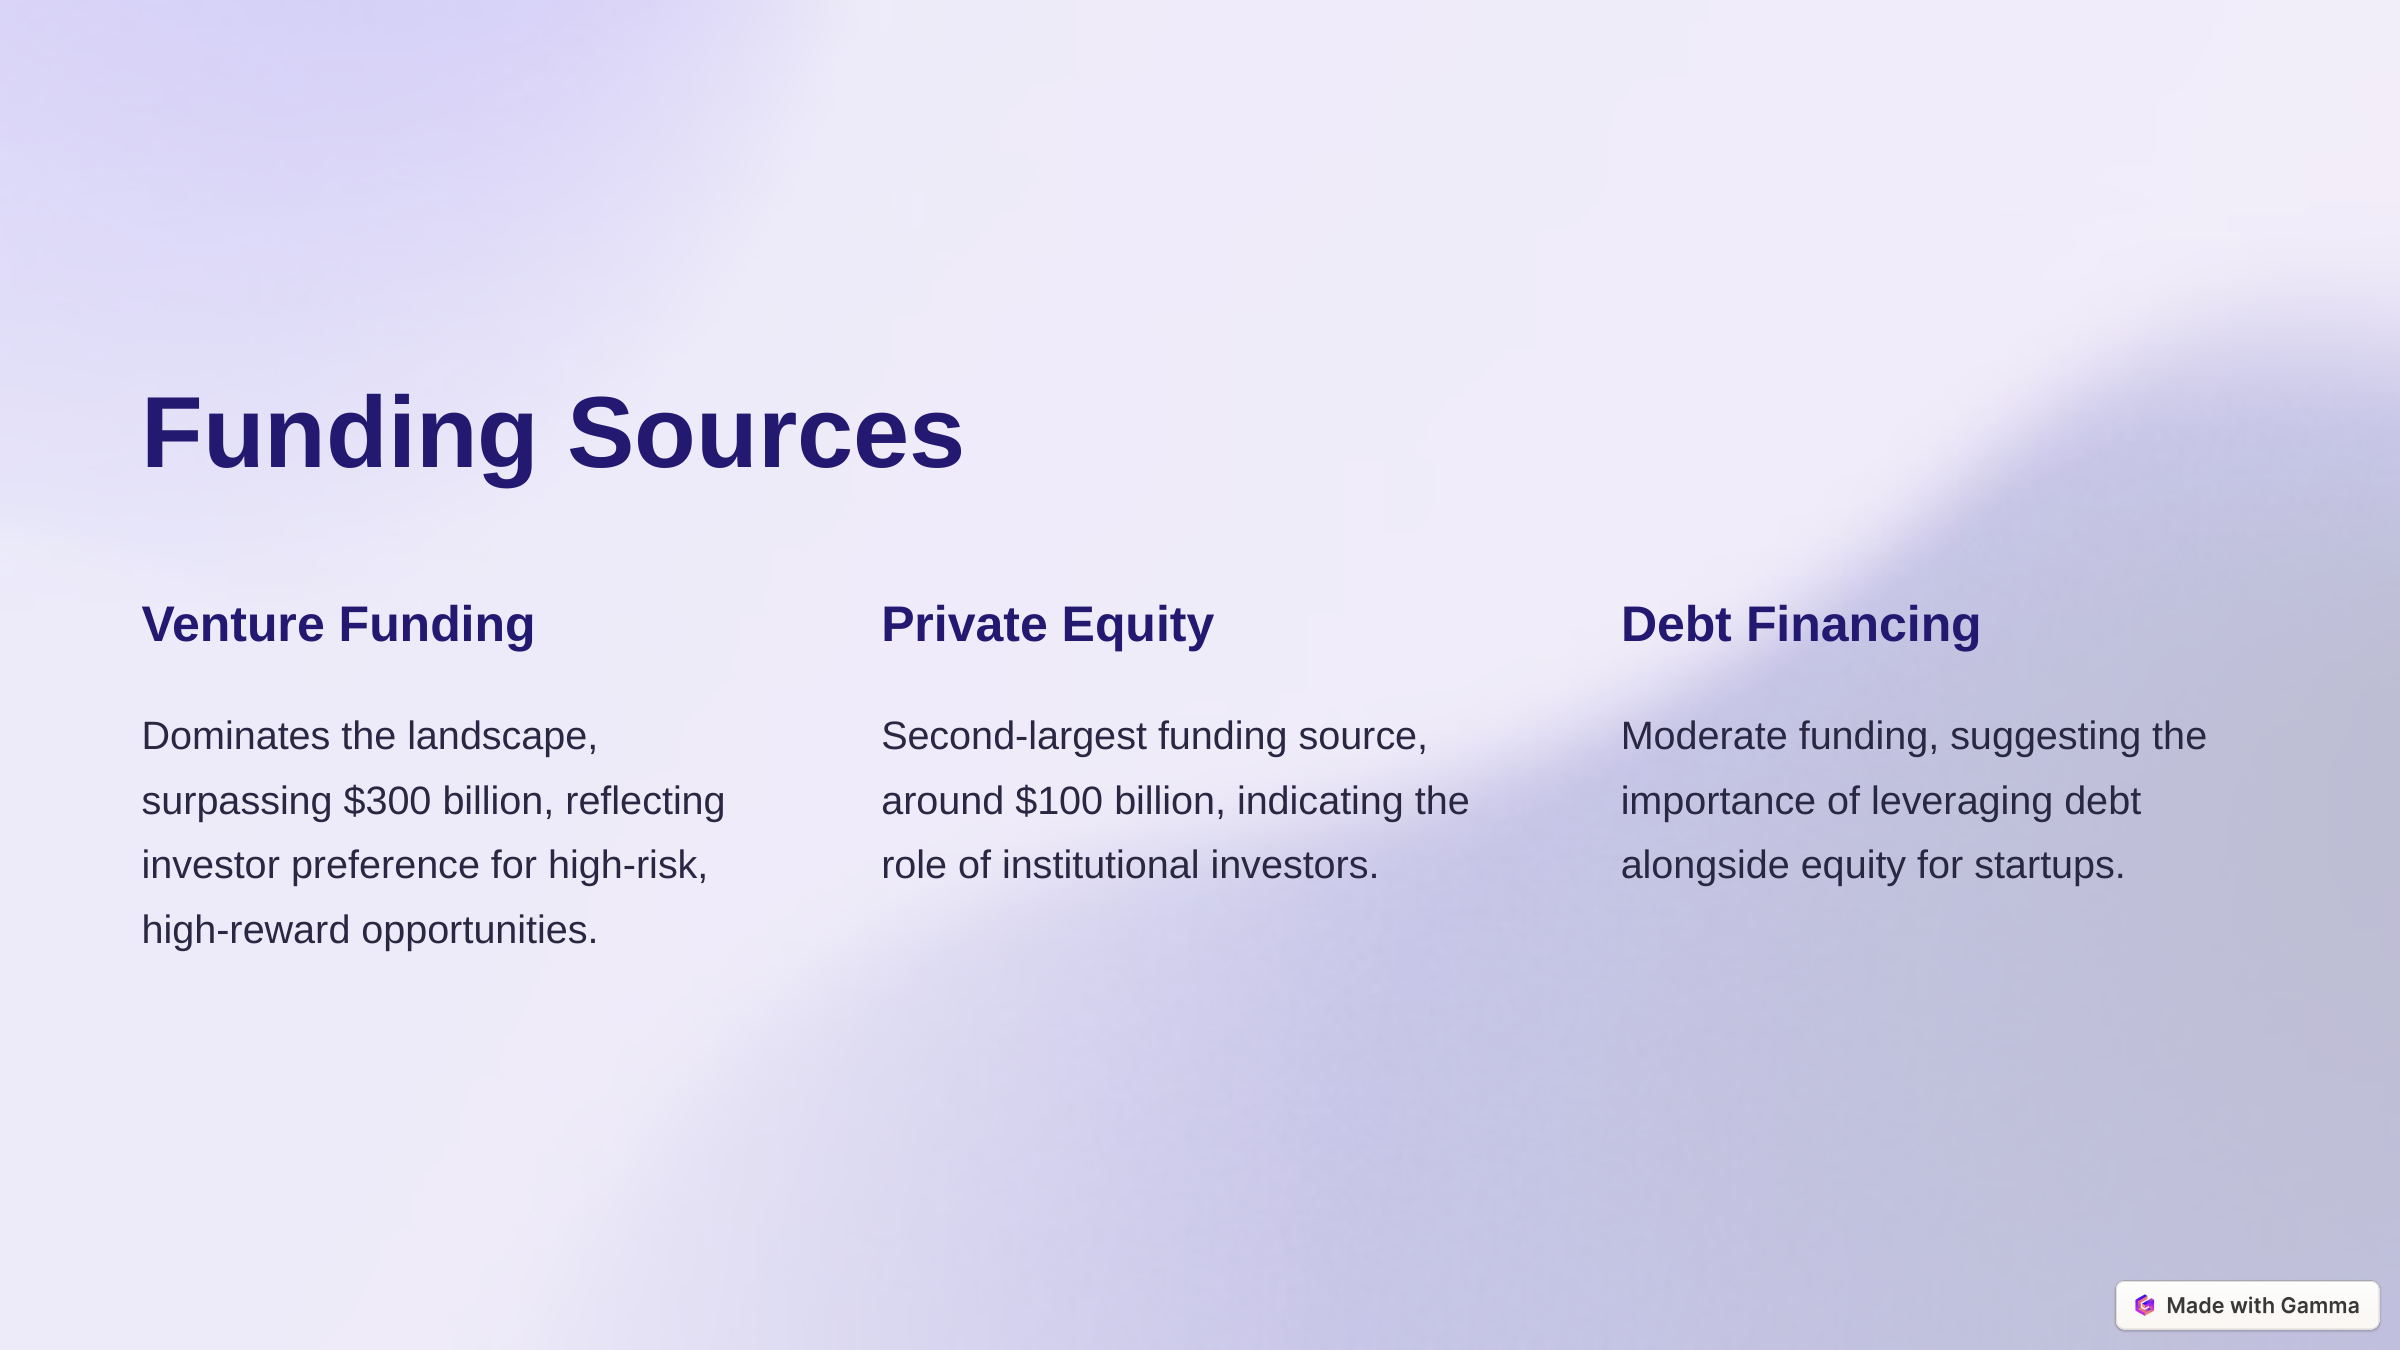

Funding Sources
Venture Funding
Private Equity
Debt Financing
Dominates the landscape, surpassing $300 billion, reflecting investor preference for high-risk, high-reward opportunities.
Second-largest funding source, around $100 billion, indicating the role of institutional investors.
Moderate funding, suggesting the importance of leveraging debt alongside equity for startups.